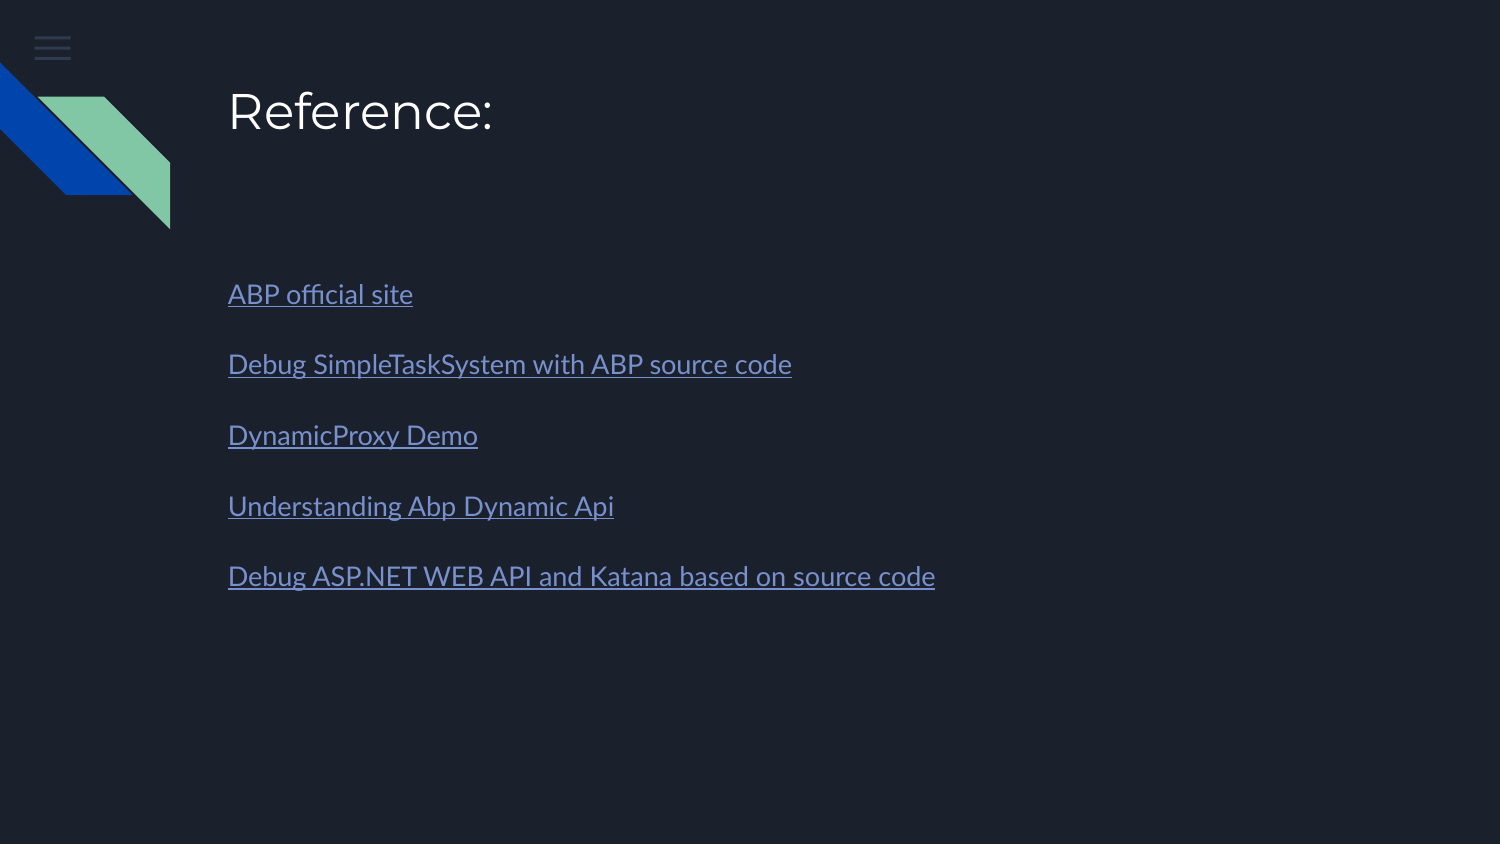

Reference:
ABP official site
Debug SimpleTaskSystem with ABP source code
DynamicProxy Demo
Understanding Abp Dynamic Api
Debug ASP.NET WEB API and Katana based on source code